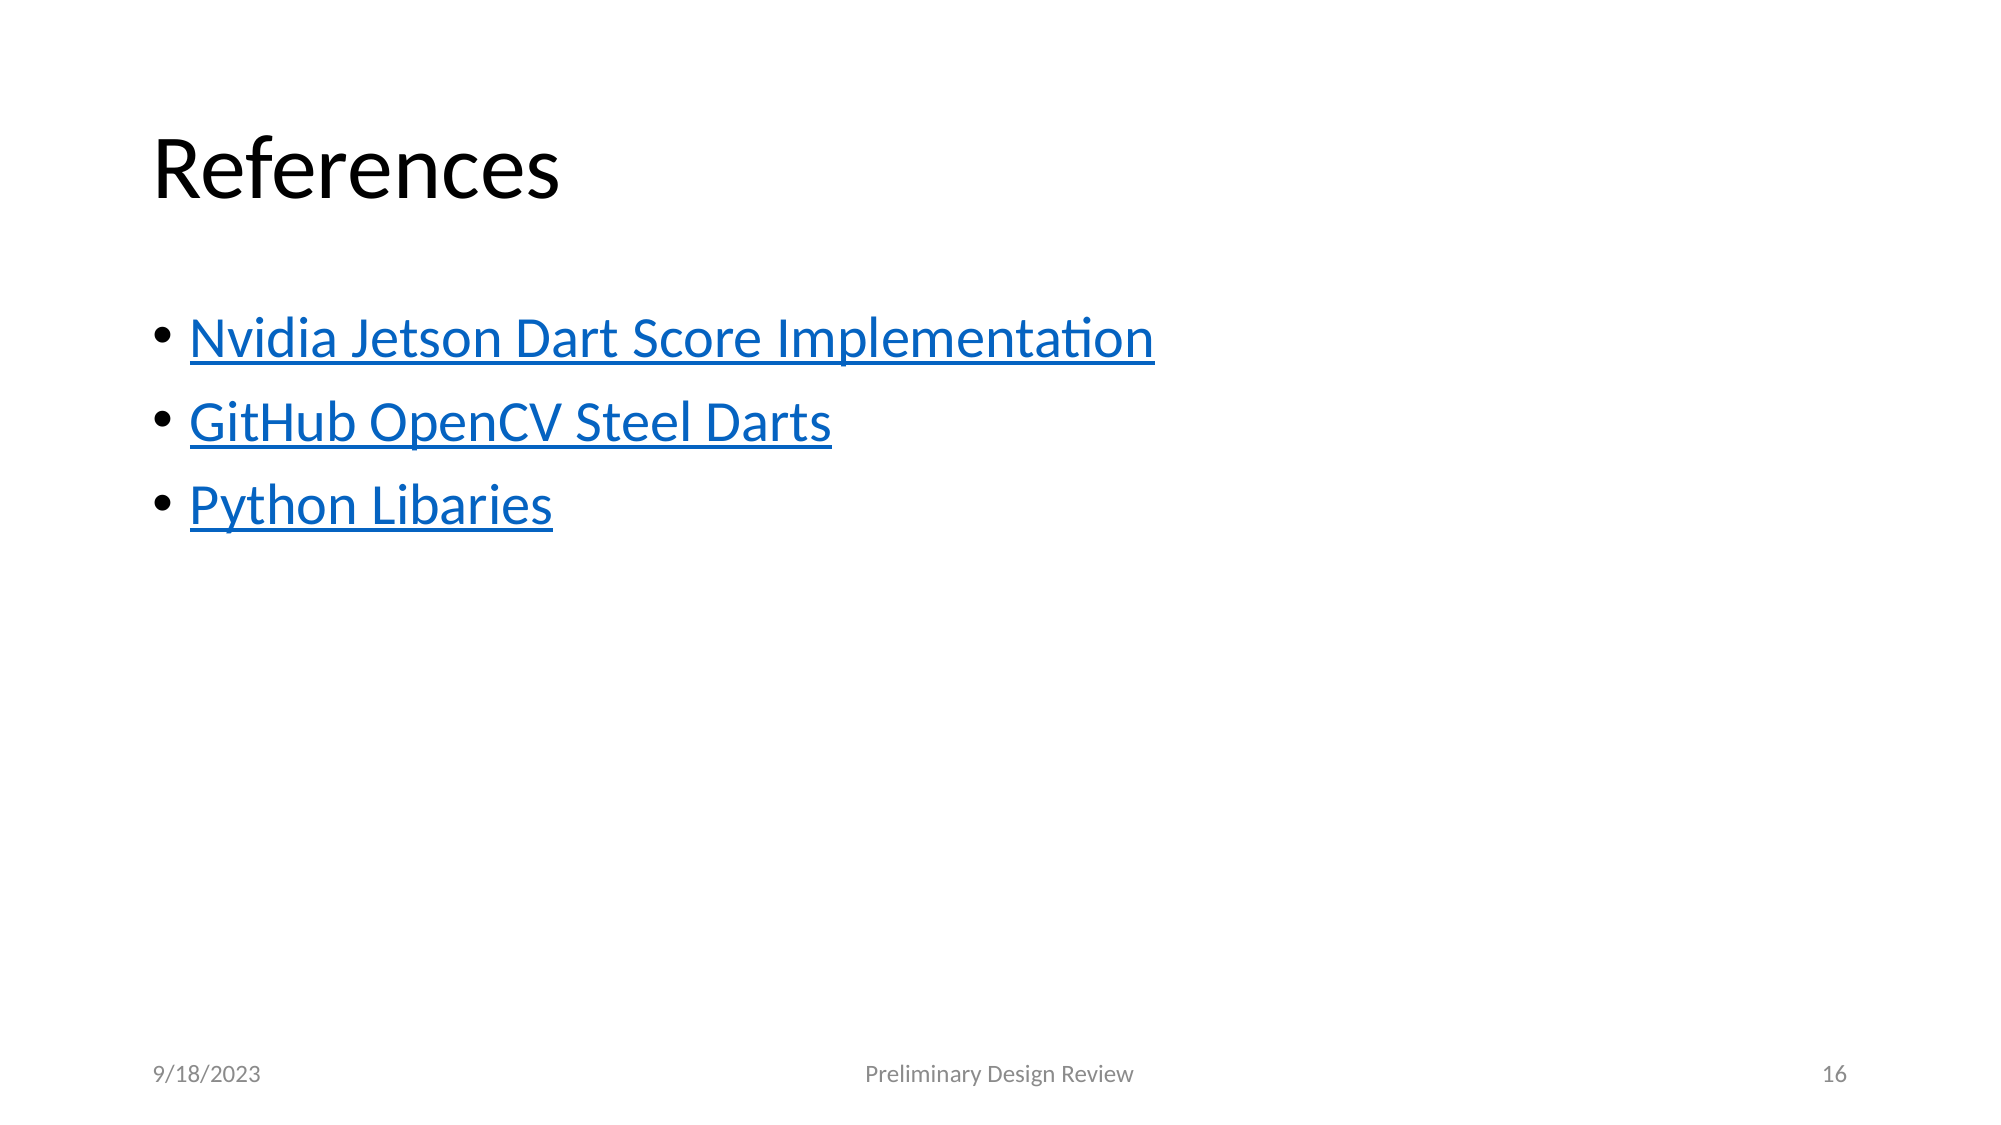

# References
Nvidia Jetson Dart Score Implementation
GitHub OpenCV Steel Darts
Python Libaries
9/18/2023
Preliminary Design Review
16